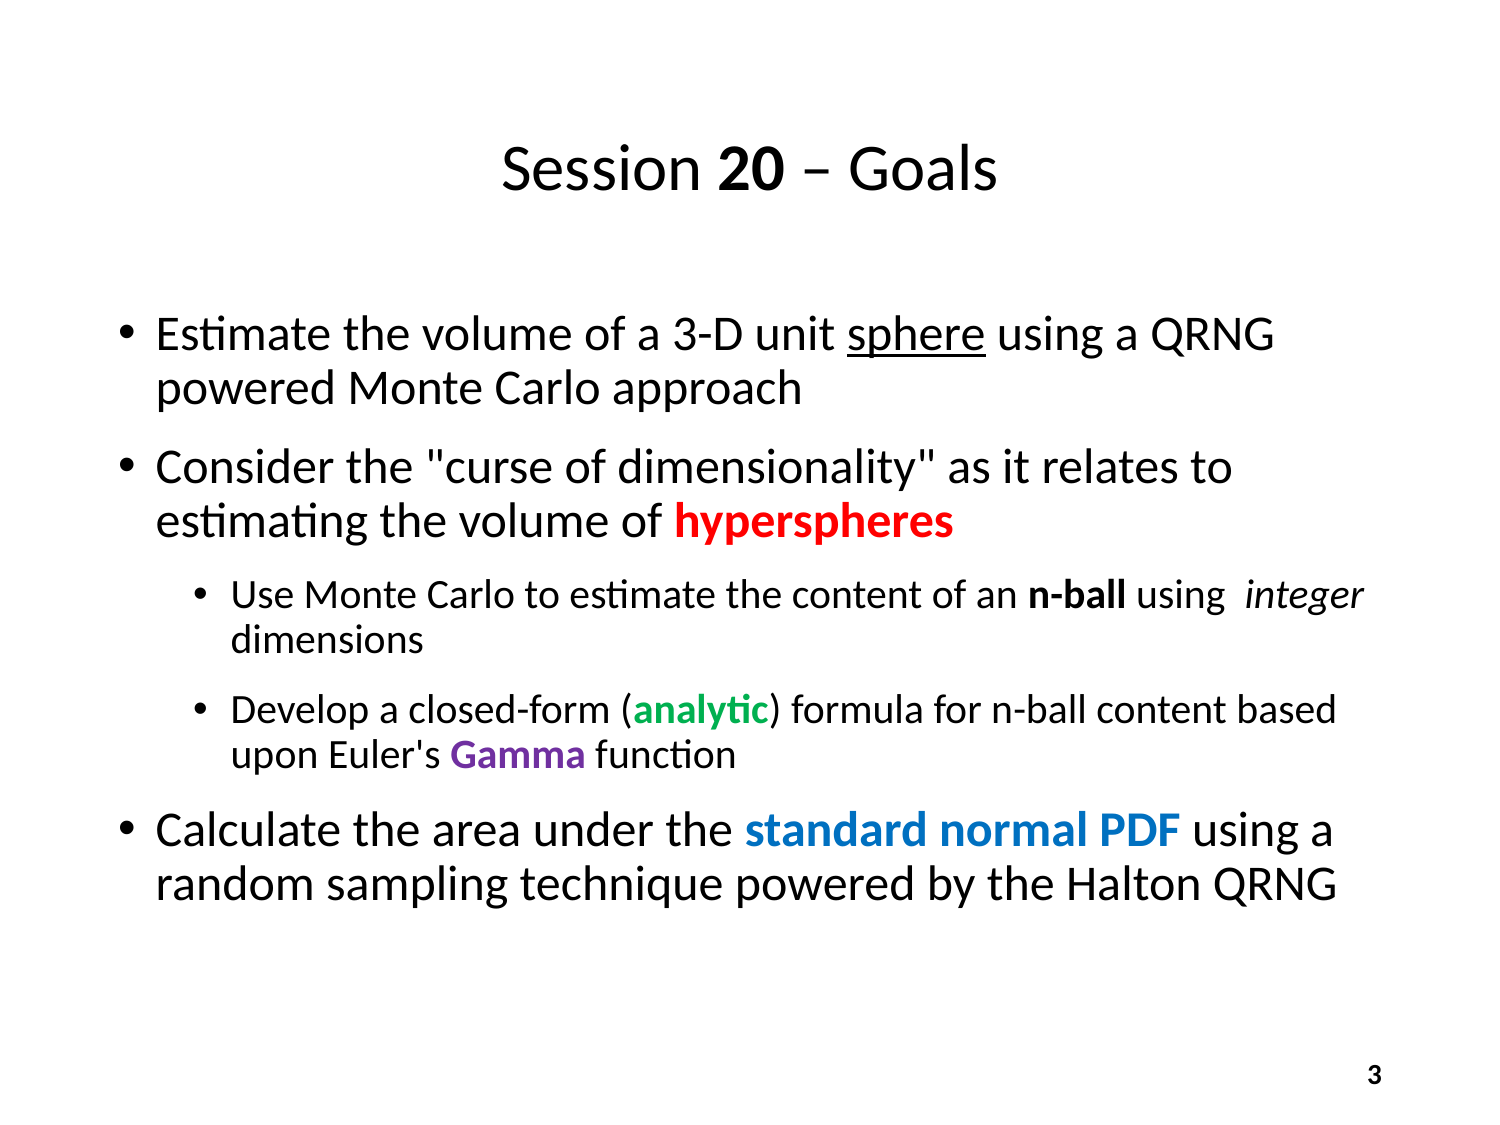

# Session 20 – Goals
Estimate the volume of a 3-D unit sphere using a QRNG powered Monte Carlo approach
Consider the "curse of dimensionality" as it relates to estimating the volume of hyperspheres
Use Monte Carlo to estimate the content of an n-ball using  integer dimensions
Develop a closed-form (analytic) formula for n-ball content based upon Euler's Gamma function
Calculate the area under the standard normal PDF using a random sampling technique powered by the Halton QRNG
3